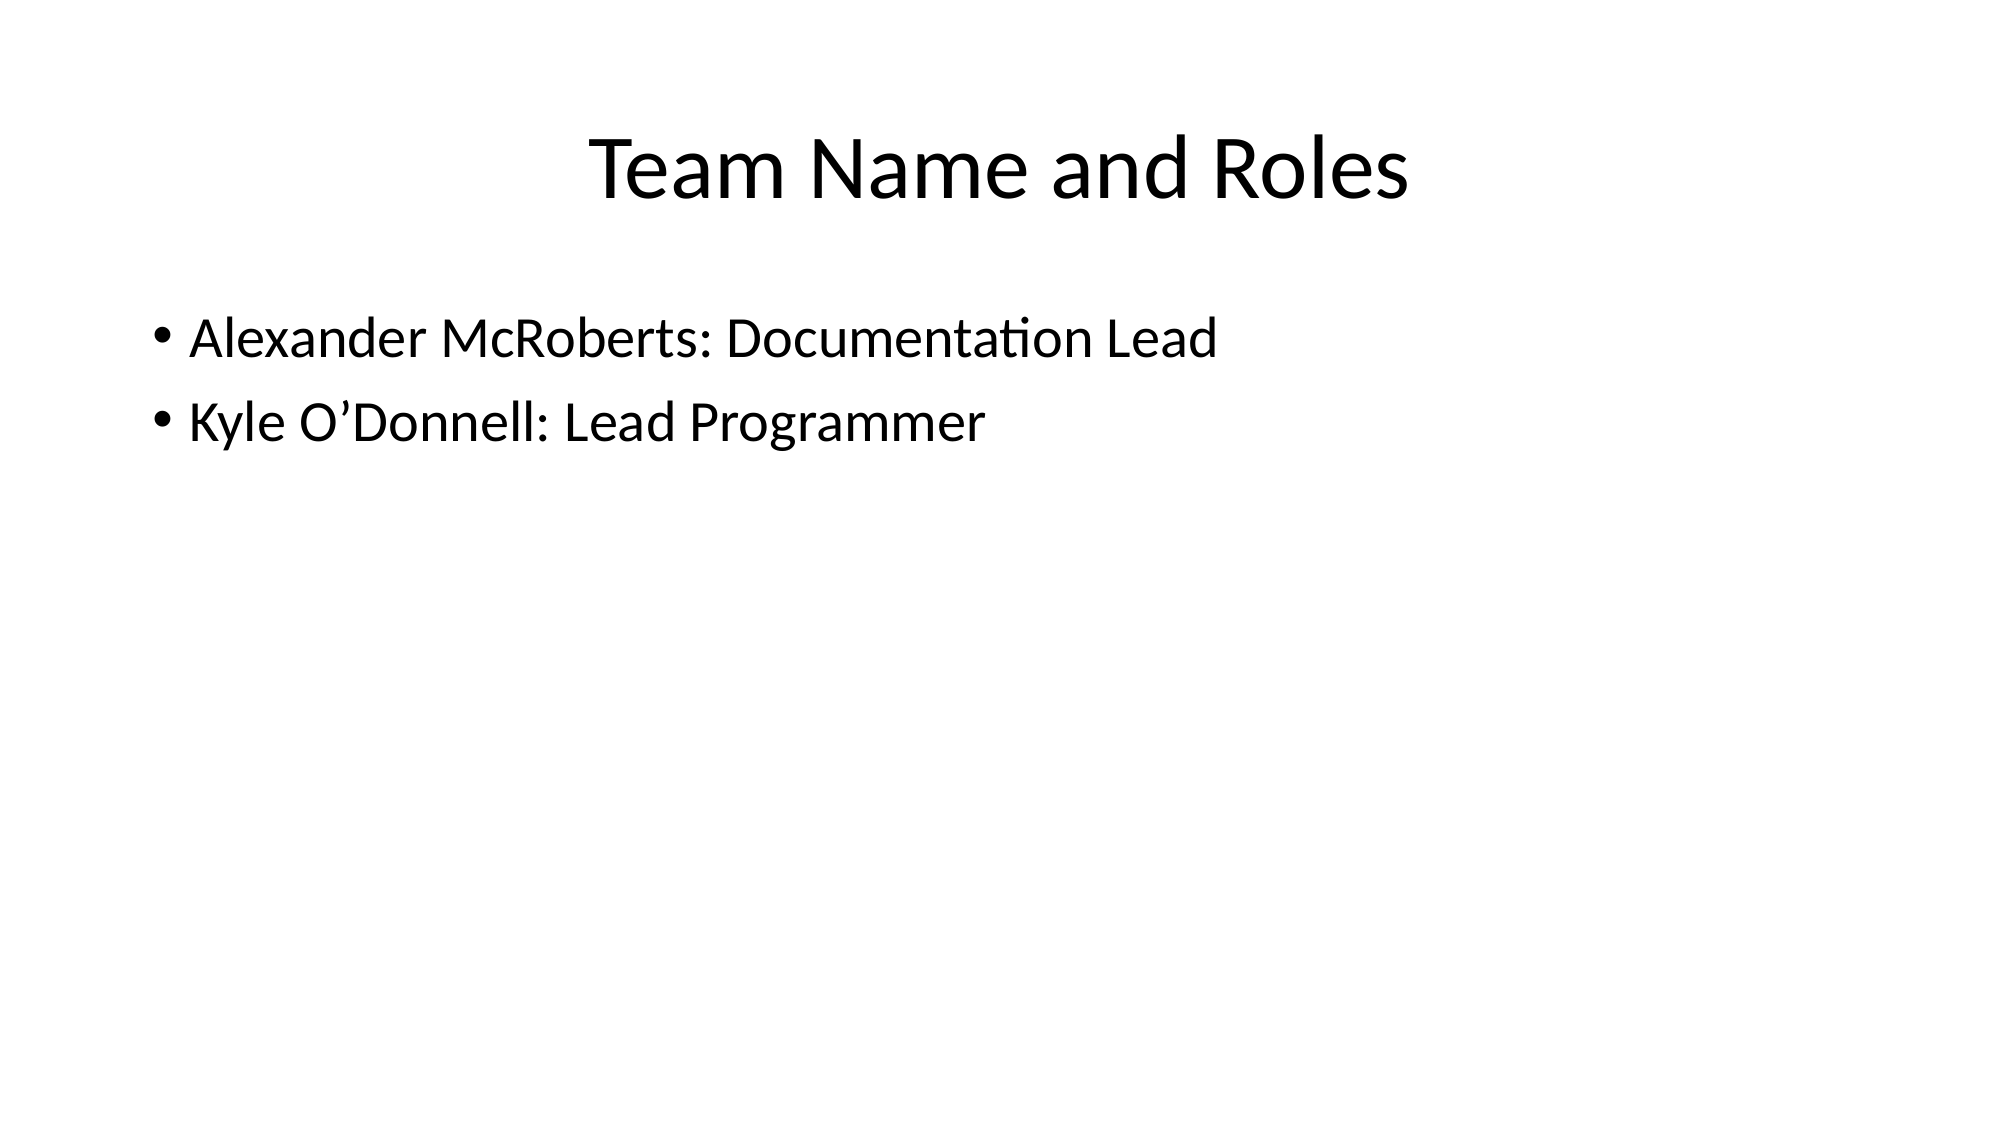

# Team Name and Roles
Alexander McRoberts: Documentation Lead
Kyle O’Donnell: Lead Programmer